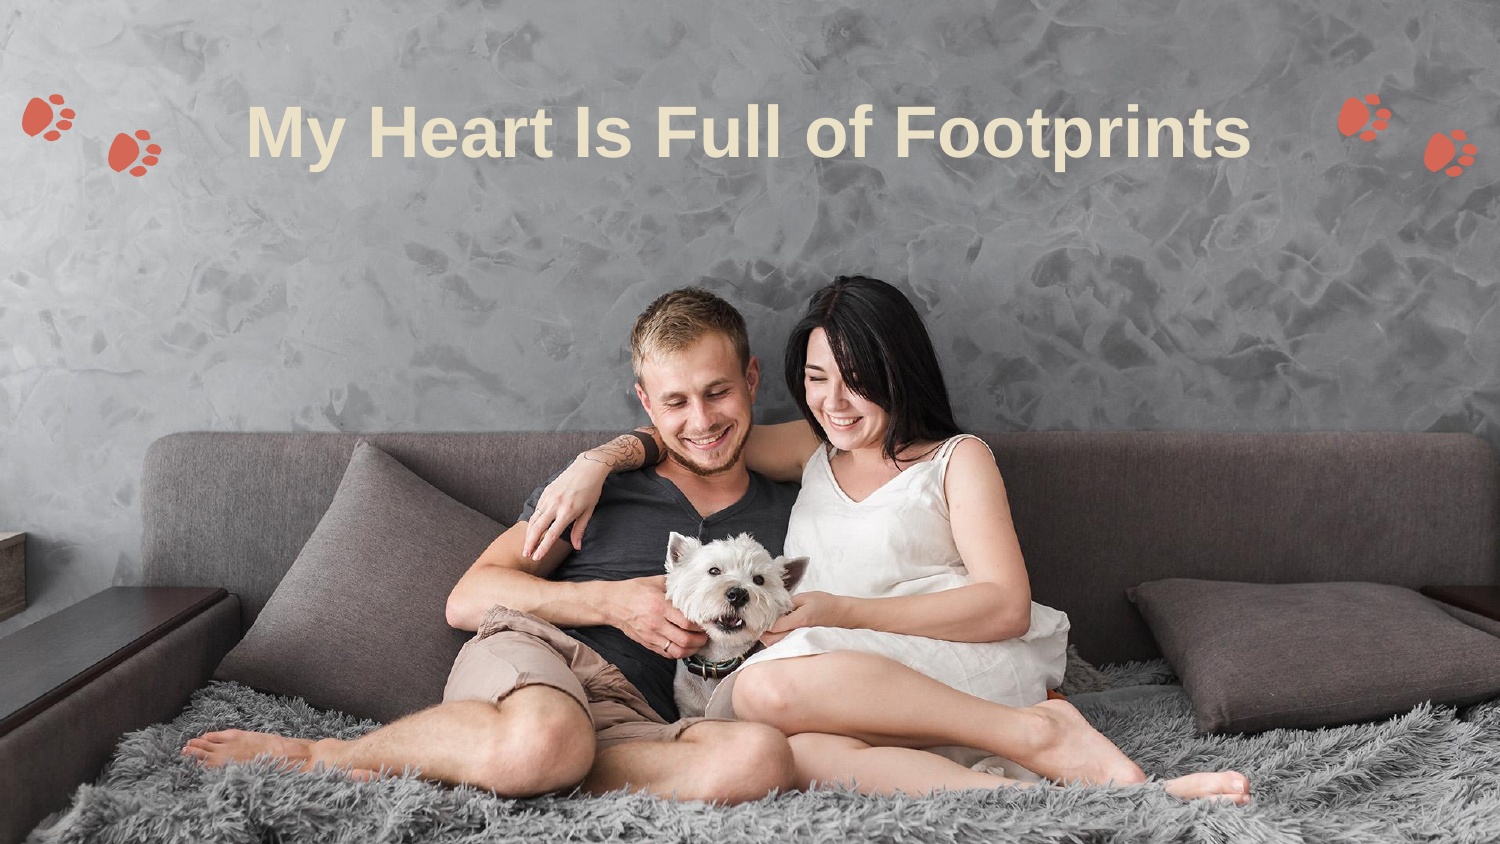

# My Heart Is Full of Footprints